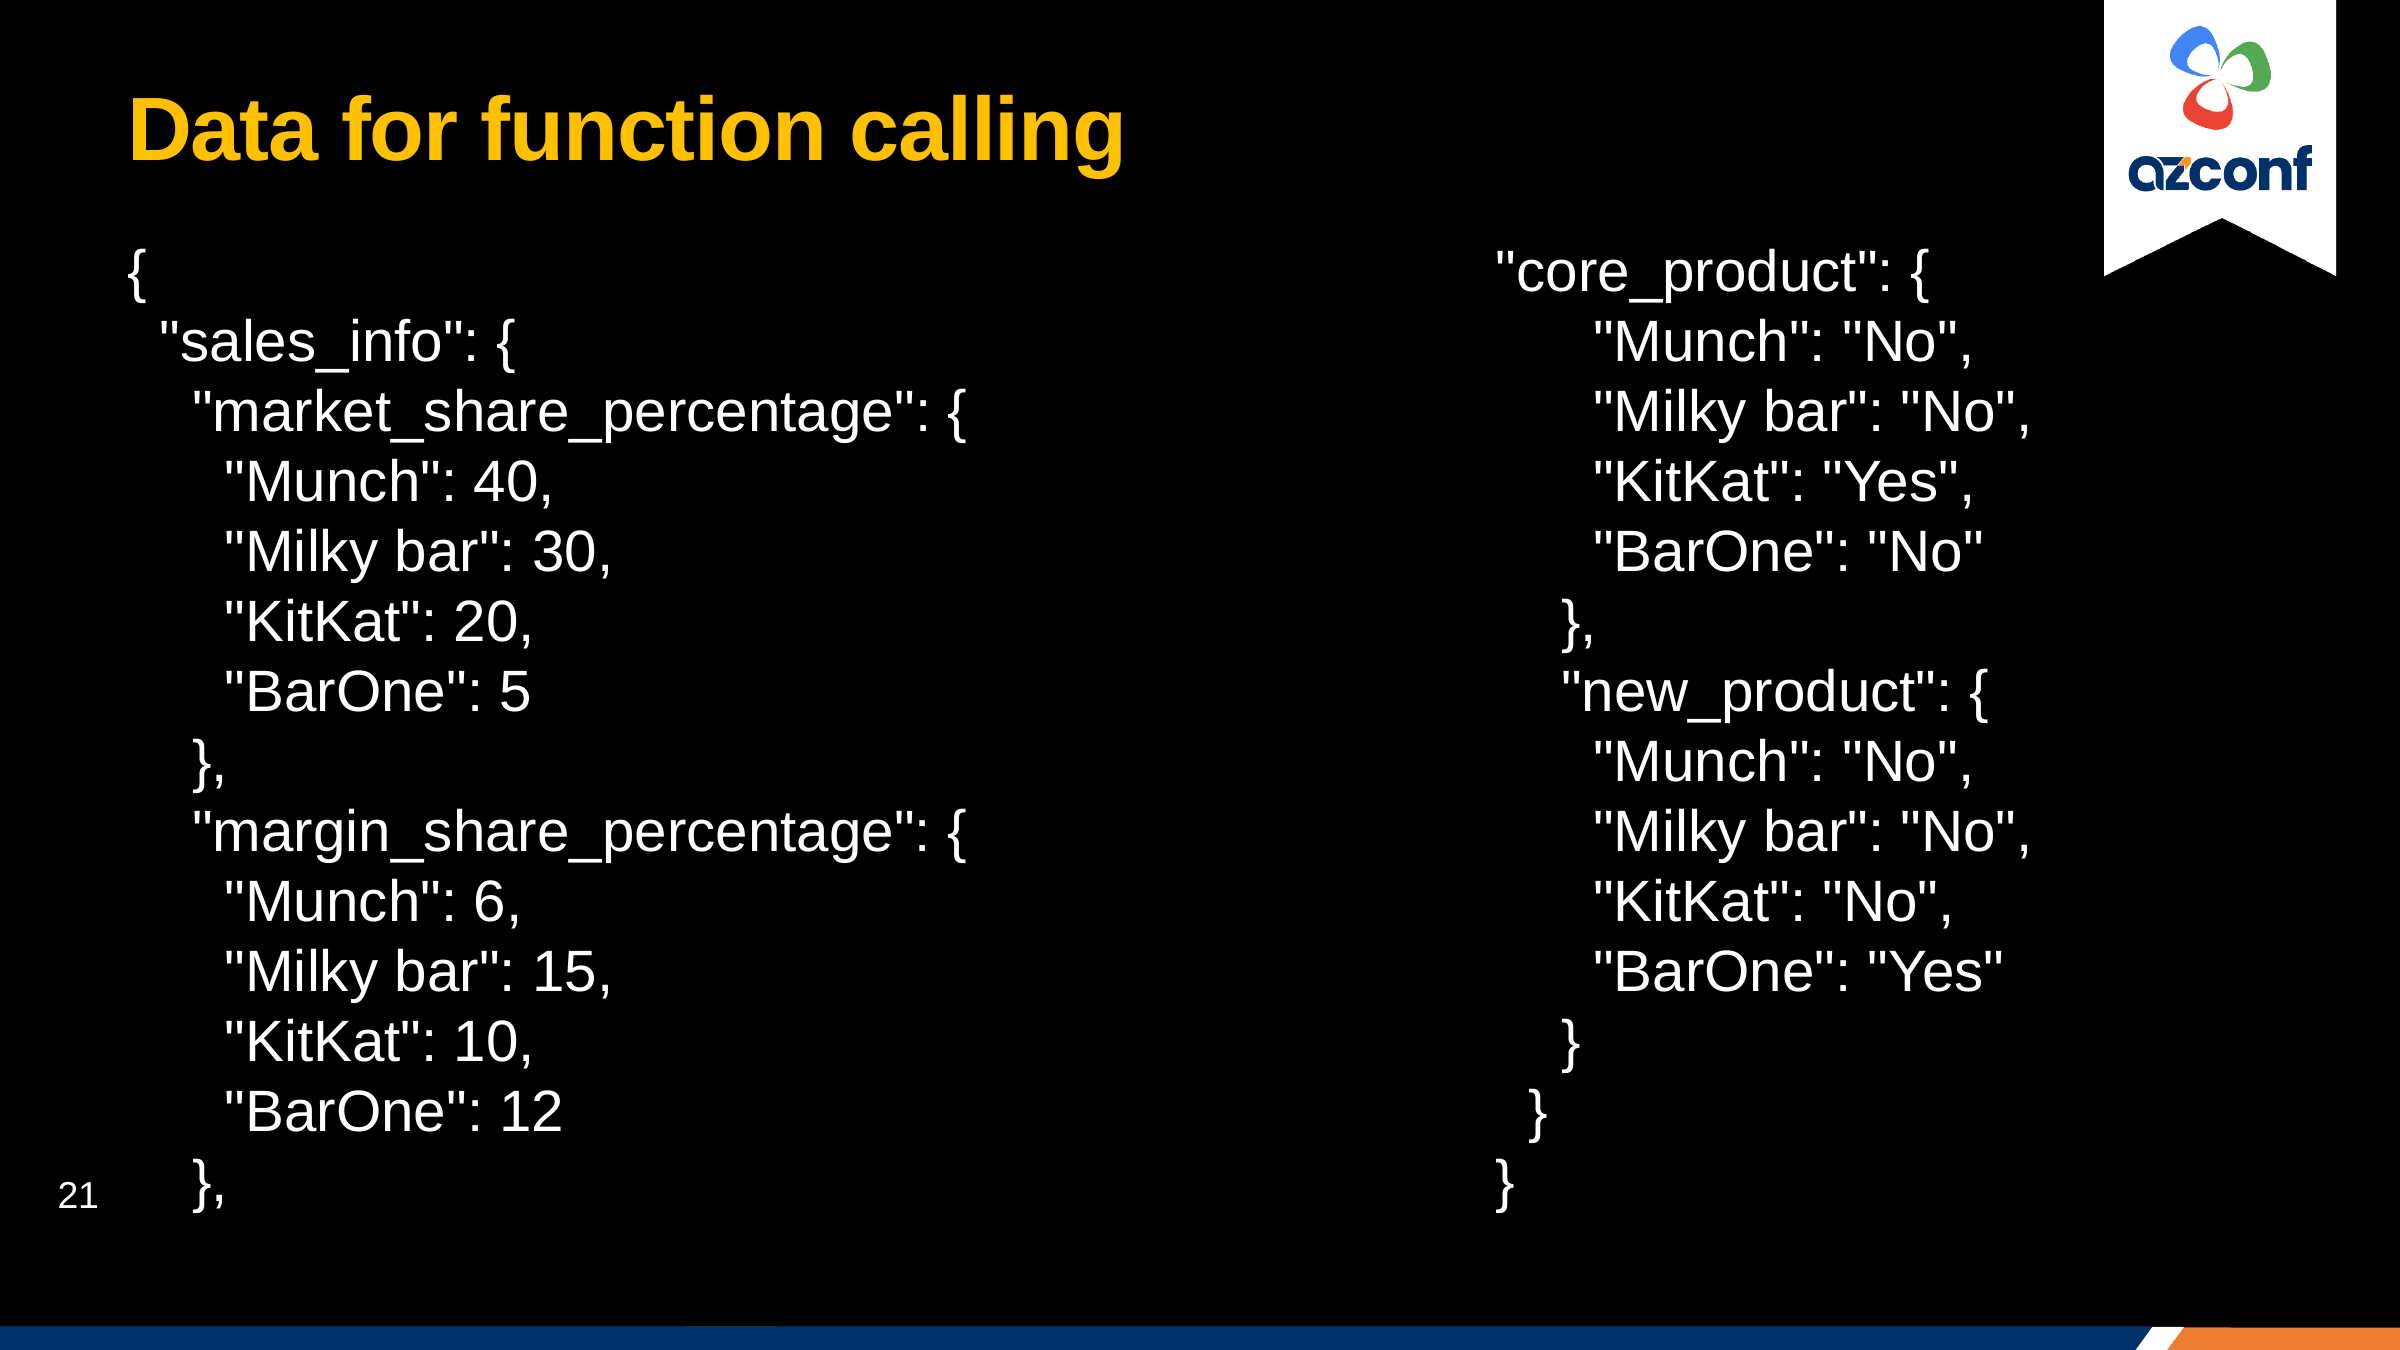

# Data for function calling
"core_product": {
      "Munch": "No",
      "Milky bar": "No",
      "KitKat": "Yes",
      "BarOne": "No"
    },
    "new_product": {
      "Munch": "No",
      "Milky bar": "No",
      "KitKat": "No",
      "BarOne": "Yes"
    }
  }
}
{
  "sales_info": {
    "market_share_percentage": {
      "Munch": 40,
      "Milky bar": 30,
      "KitKat": 20,
      "BarOne": 5
    },
    "margin_share_percentage": {
      "Munch": 6,
      "Milky bar": 15,
      "KitKat": 10,
      "BarOne": 12
    },